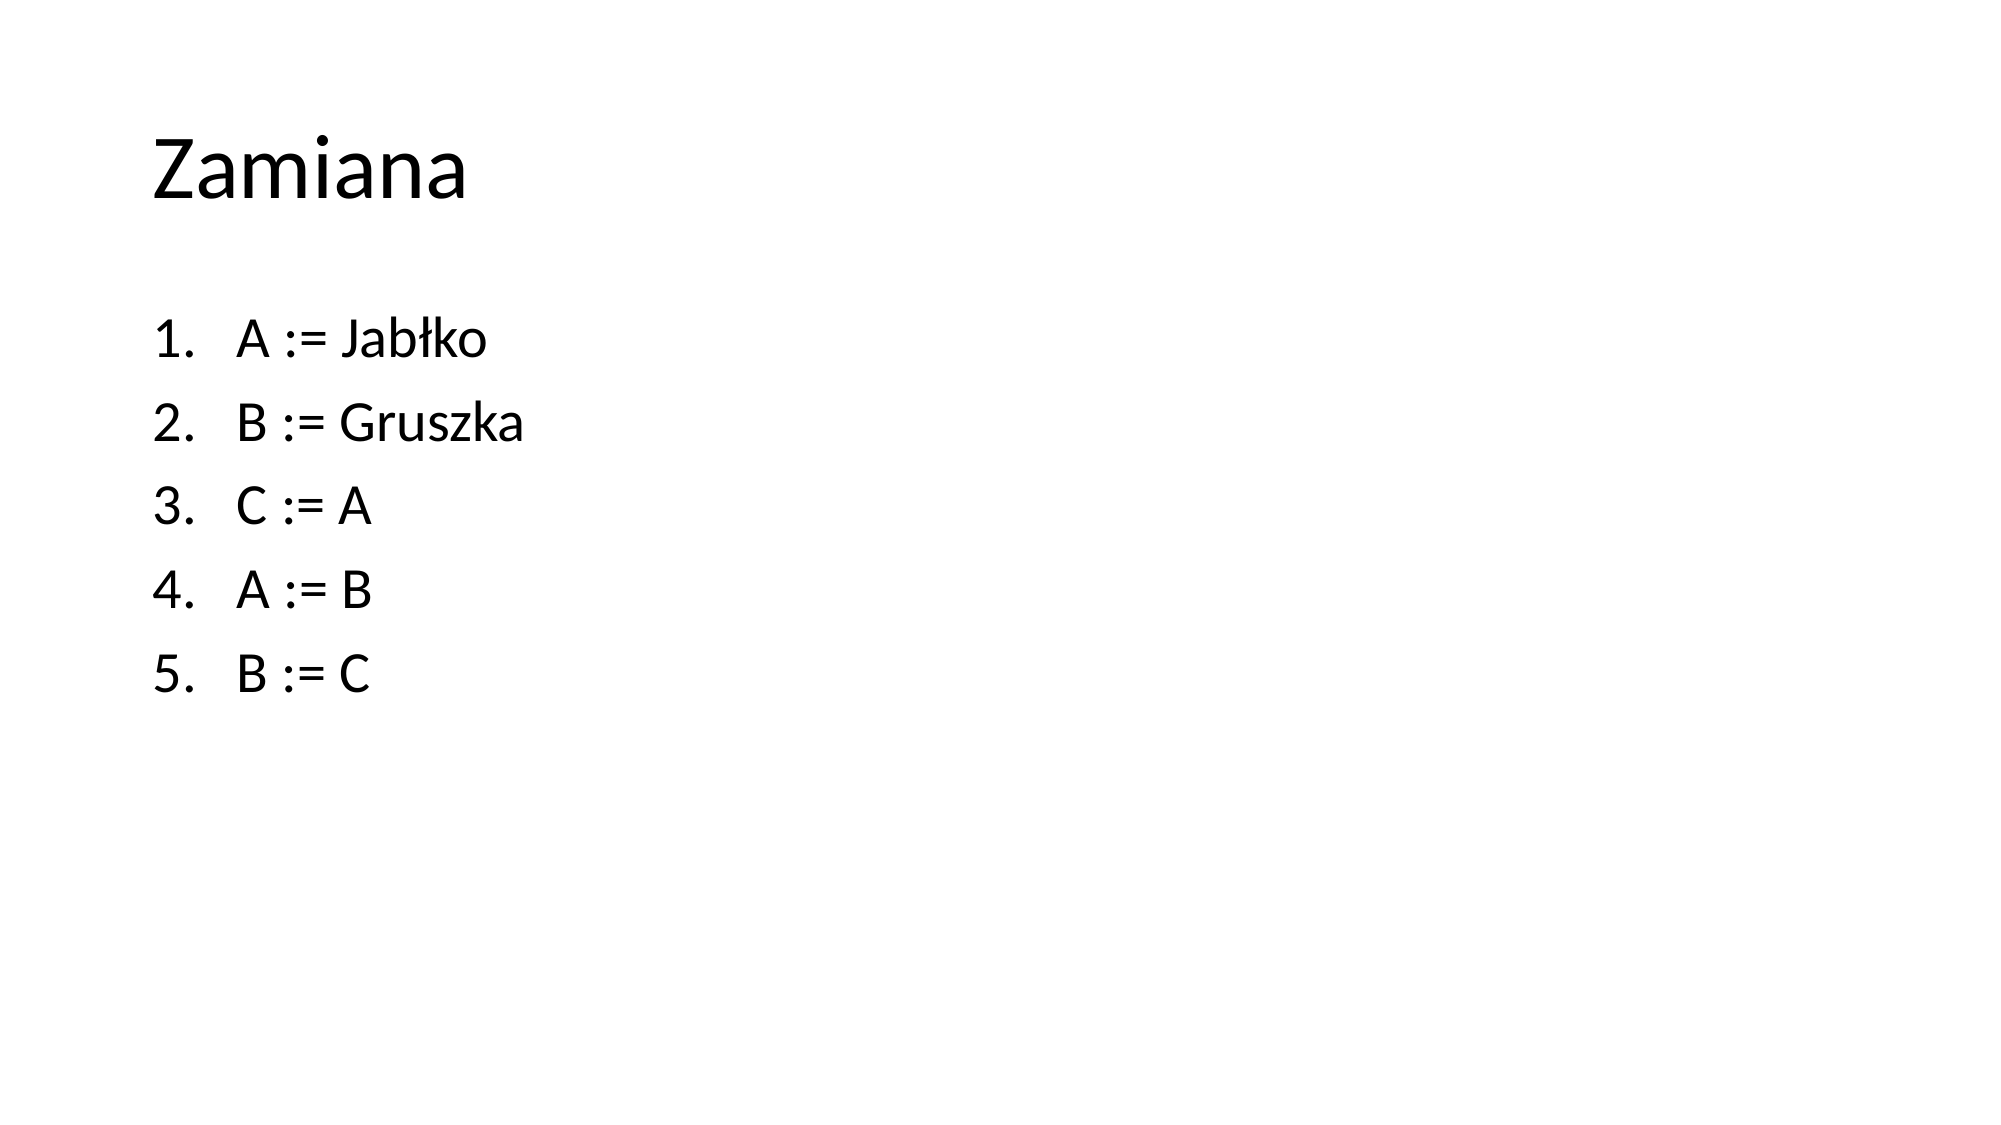

# Zamiana
A := Jabłko
B := Gruszka
C := A
A := B
B := C